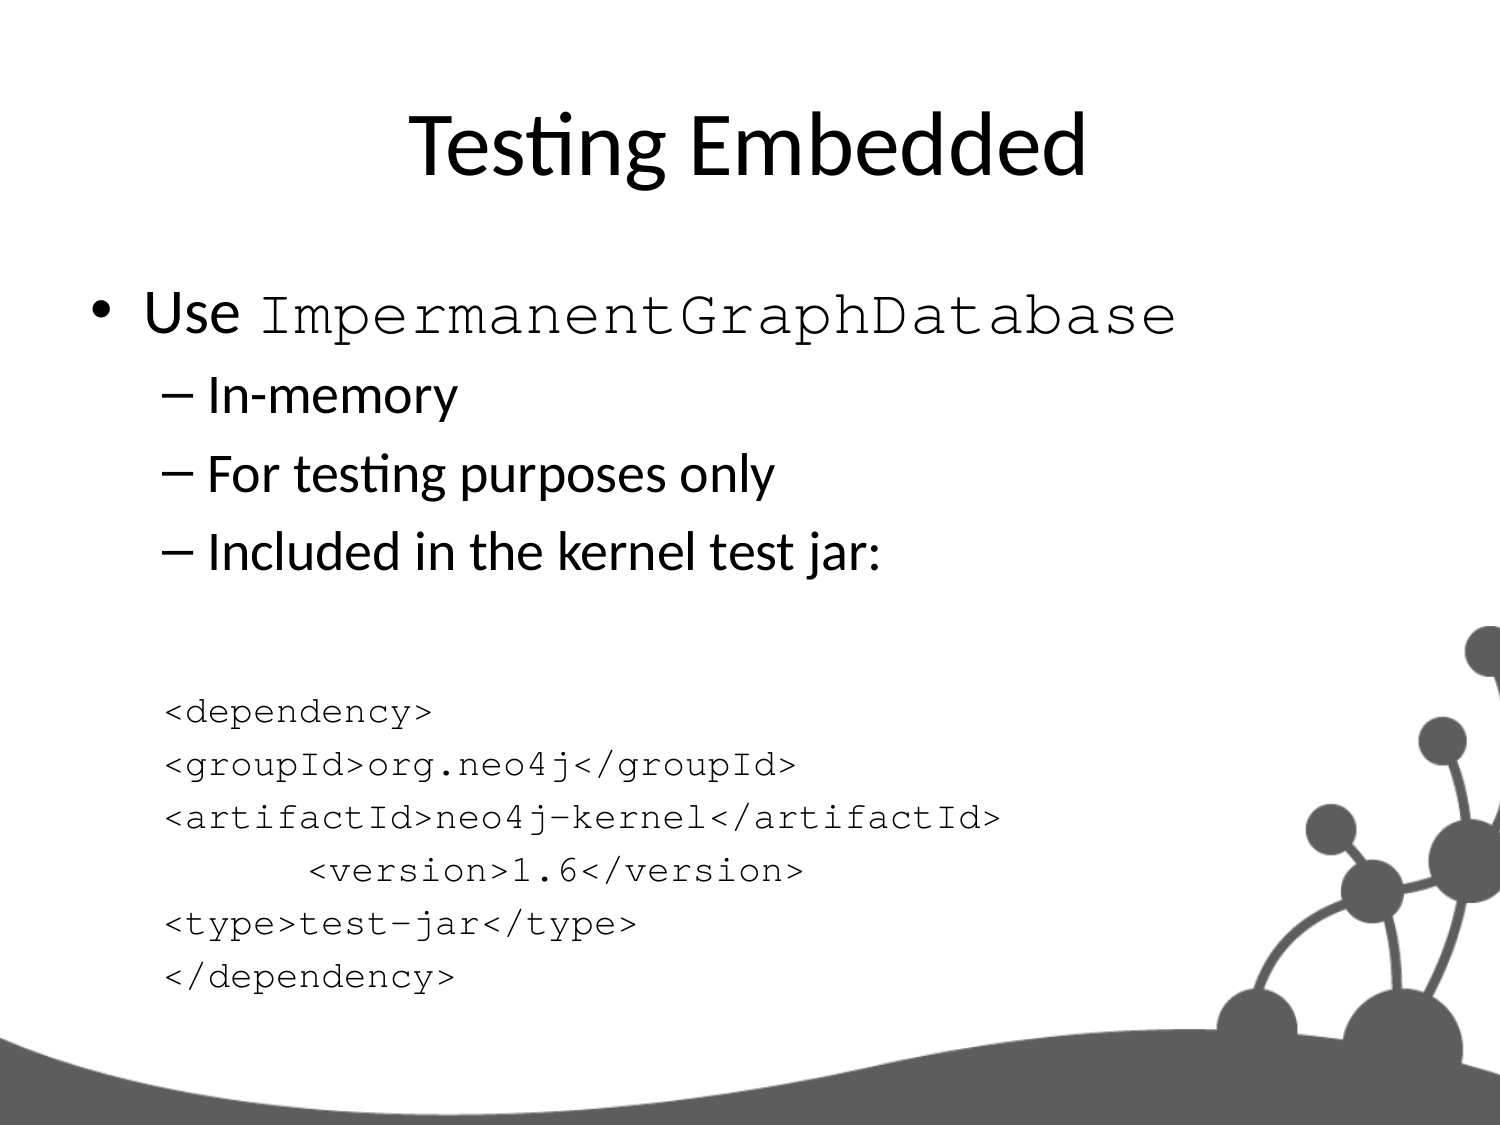

# Testing Embedded
Use ImpermanentGraphDatabase
In-memory
For testing purposes only
Included in the kernel test jar:

<dependency>
	<groupId>org.neo4j</groupId>
	<artifactId>neo4j-kernel</artifactId>
 	<version>1.6</version>
	<type>test-jar</type>
</dependency>